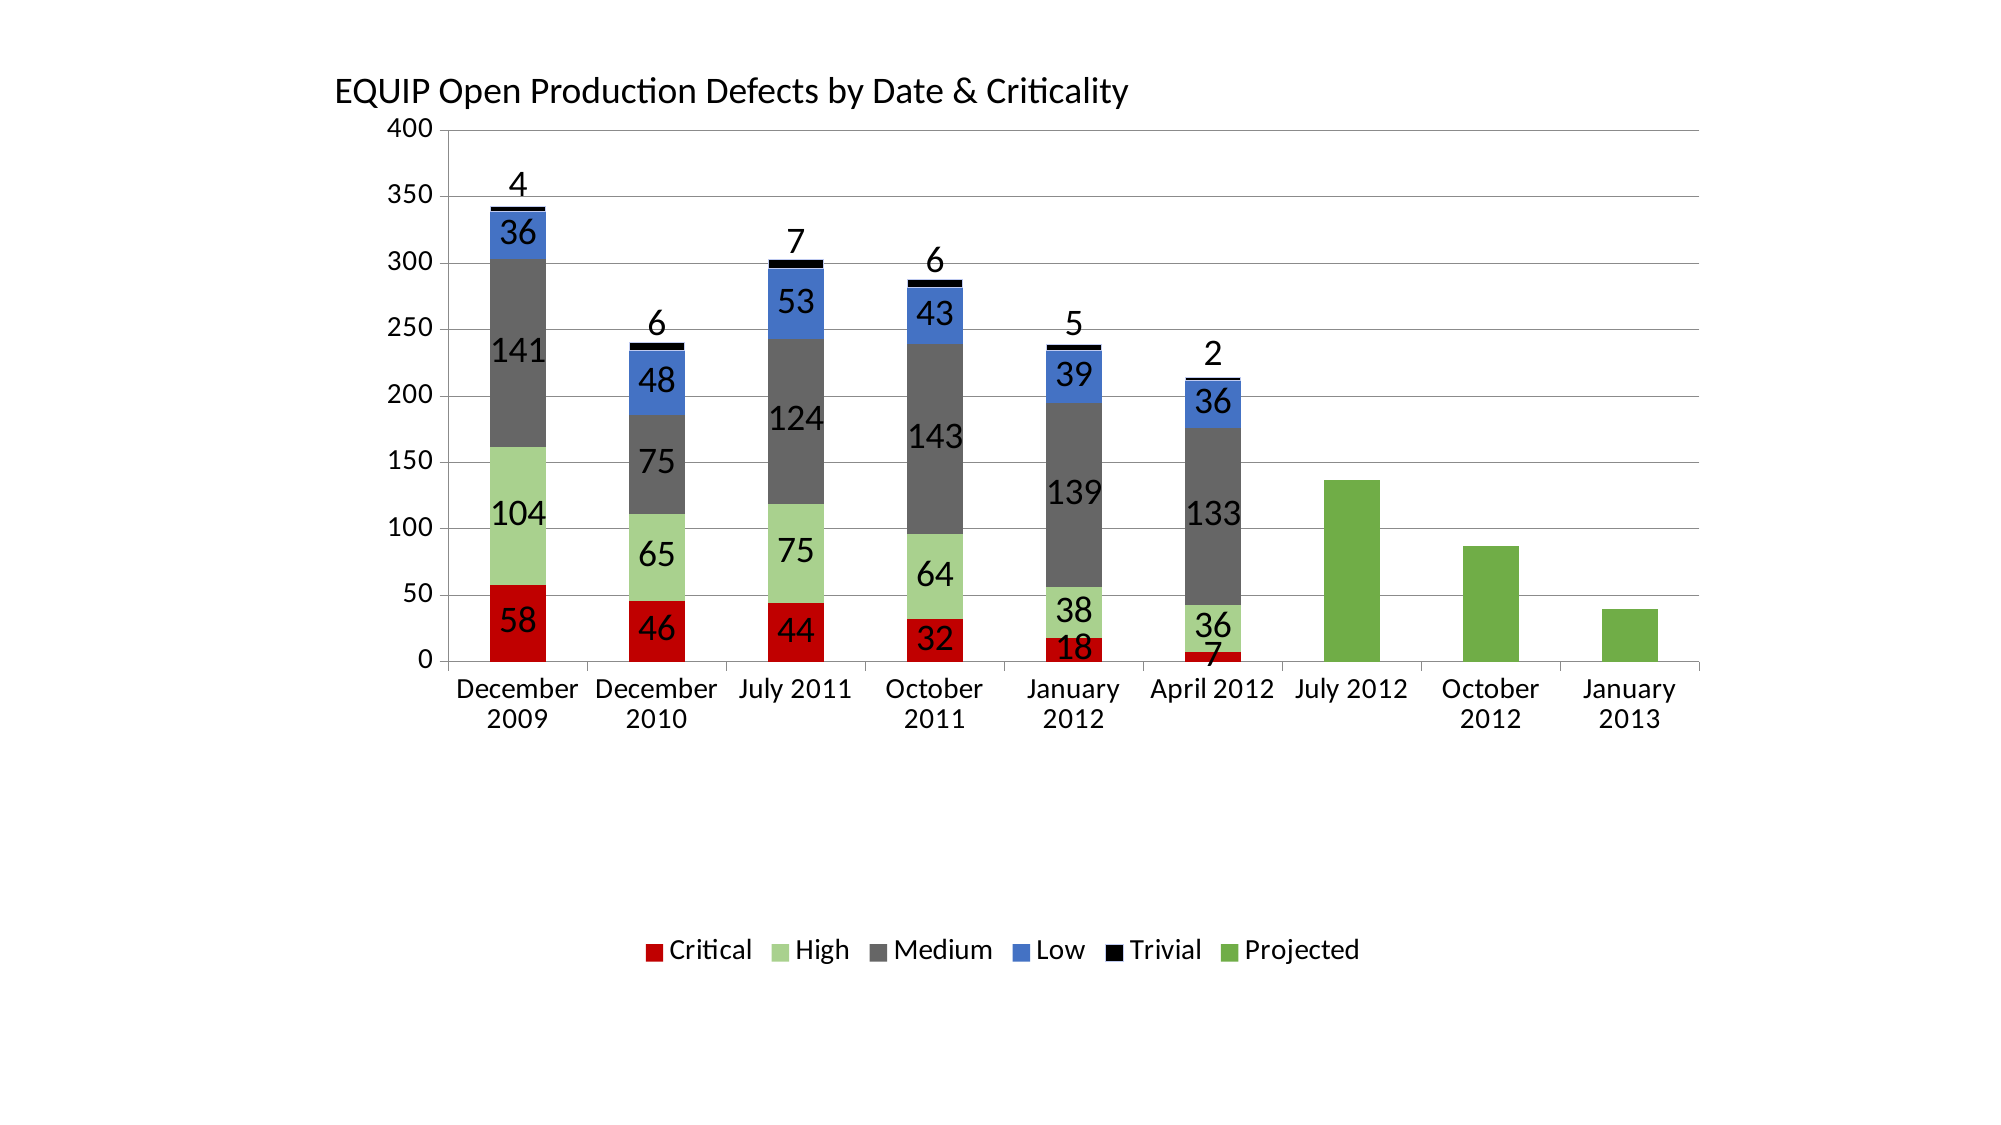

EQUIP Open Production Defects by Date & Criticality

### Chart

| Category | Critical | High | Medium | Low | Trivial | Projected |
|---|---|---|---|---|---|---|
| December 2009 | 58.0 | 104.0 | 141.0 | 36.0 | 4.0 | None |
| December 2010 | 46.0 | 65.0 | 75.0 | 48.0 | 6.0 | None |
| July 2011 | 44.0 | 75.0 | 124.0 | 53.0 | 7.0 | None |
| October 2011 | 32.0 | 64.0 | 143.0 | 43.0 | 6.0 | None |
| January 2012 | 18.0 | 38.0 | 139.0 | 39.0 | 5.0 | None |
| April 2012 | 7.0 | 36.0 | 133.0 | 36.0 | 2.0 | None |
| July 2012 | None | None | None | None | None | 137.0 |
| October 2012 | None | None | None | None | None | 87.0 |
| January 2013 | None | None | None | None | None | 40.0 |